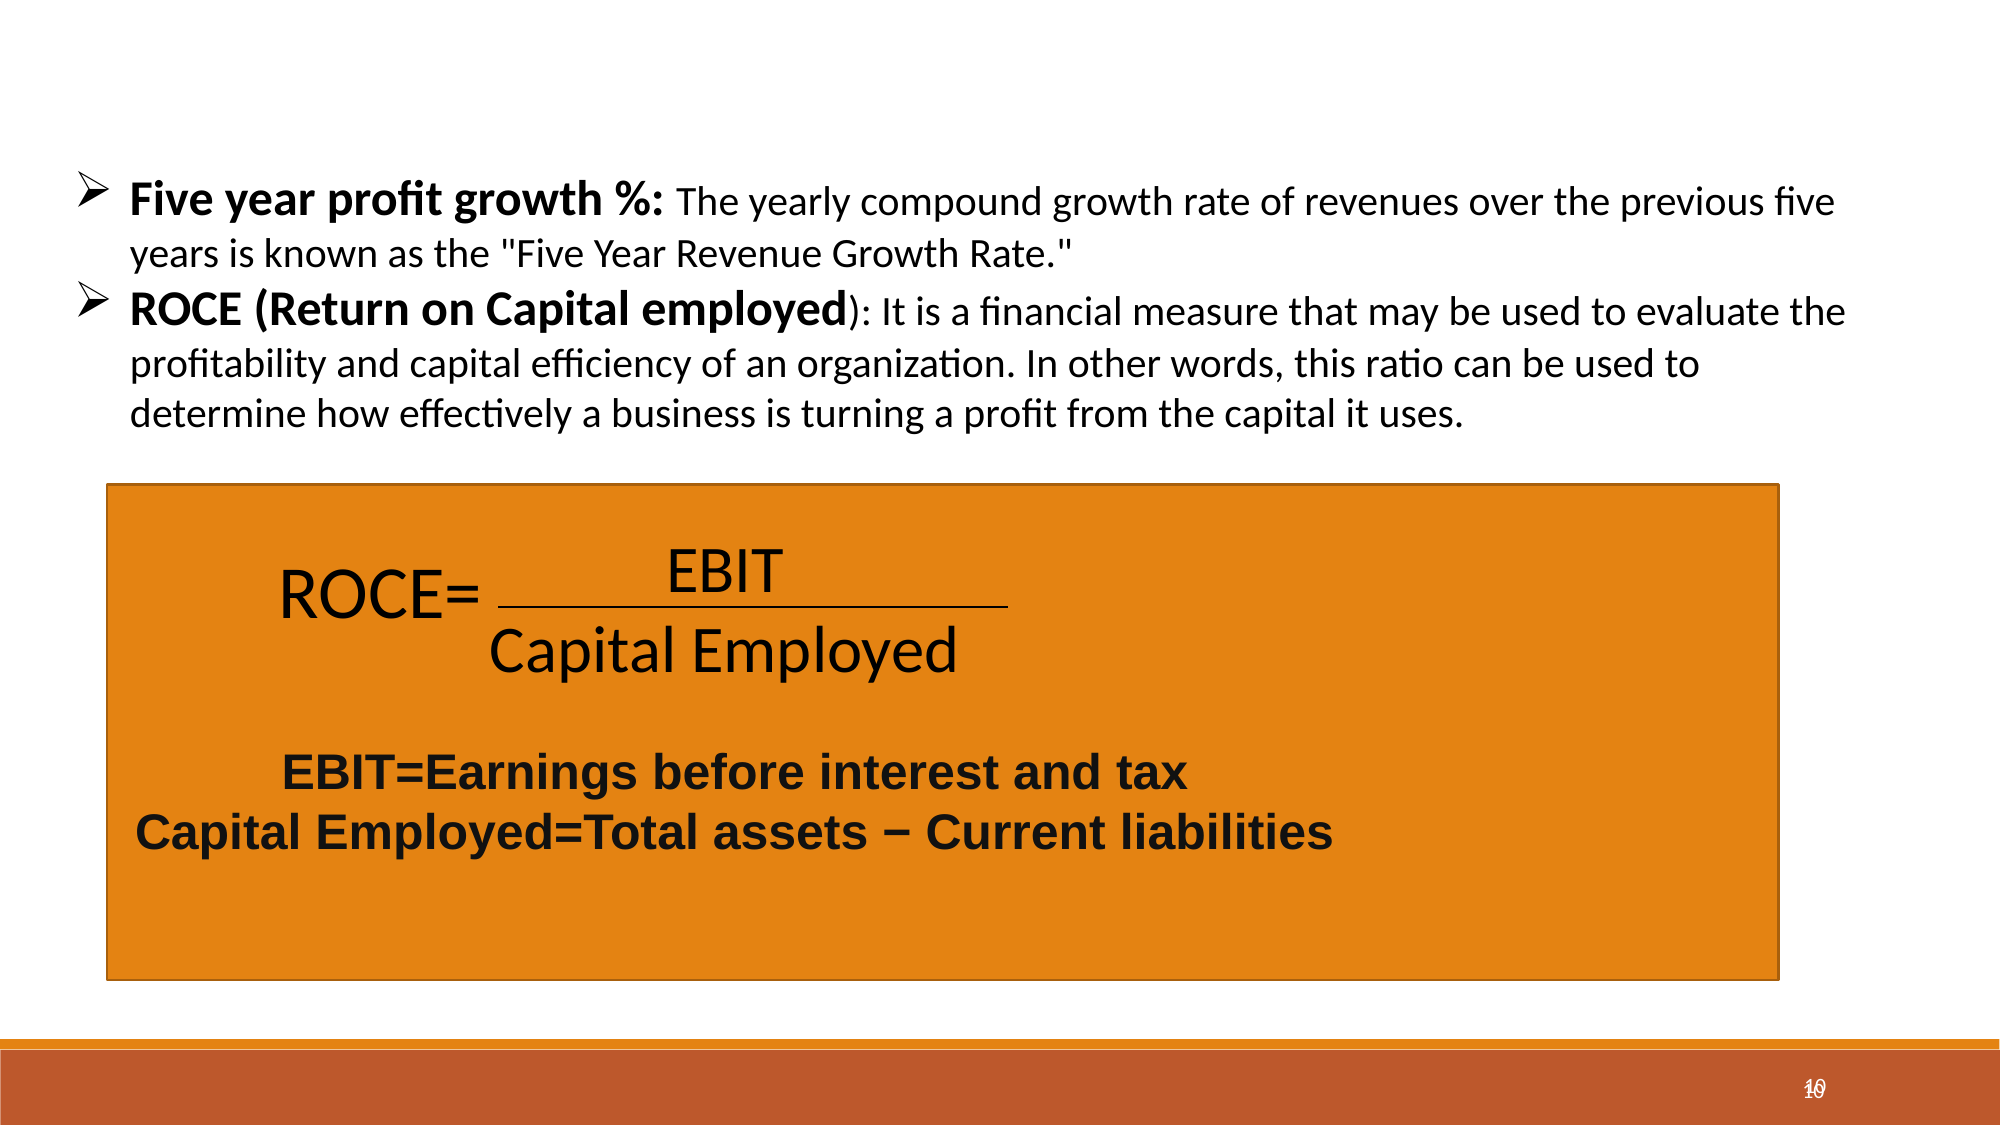

Five year profit growth %: The yearly compound growth rate of revenues over the previous five years is known as the "Five Year Revenue Growth Rate."
ROCE (Return on Capital employed): It is a financial measure that may be used to evaluate the profitability and capital efficiency of an organization. In other words, this ratio can be used to determine how effectively a business is turning a profit from the capital it uses.

EBIT
Capital Employed
ROCE=
EBIT=Earnings before interest and tax
Capital Employed=Total assets − Current liabilities​
10
10